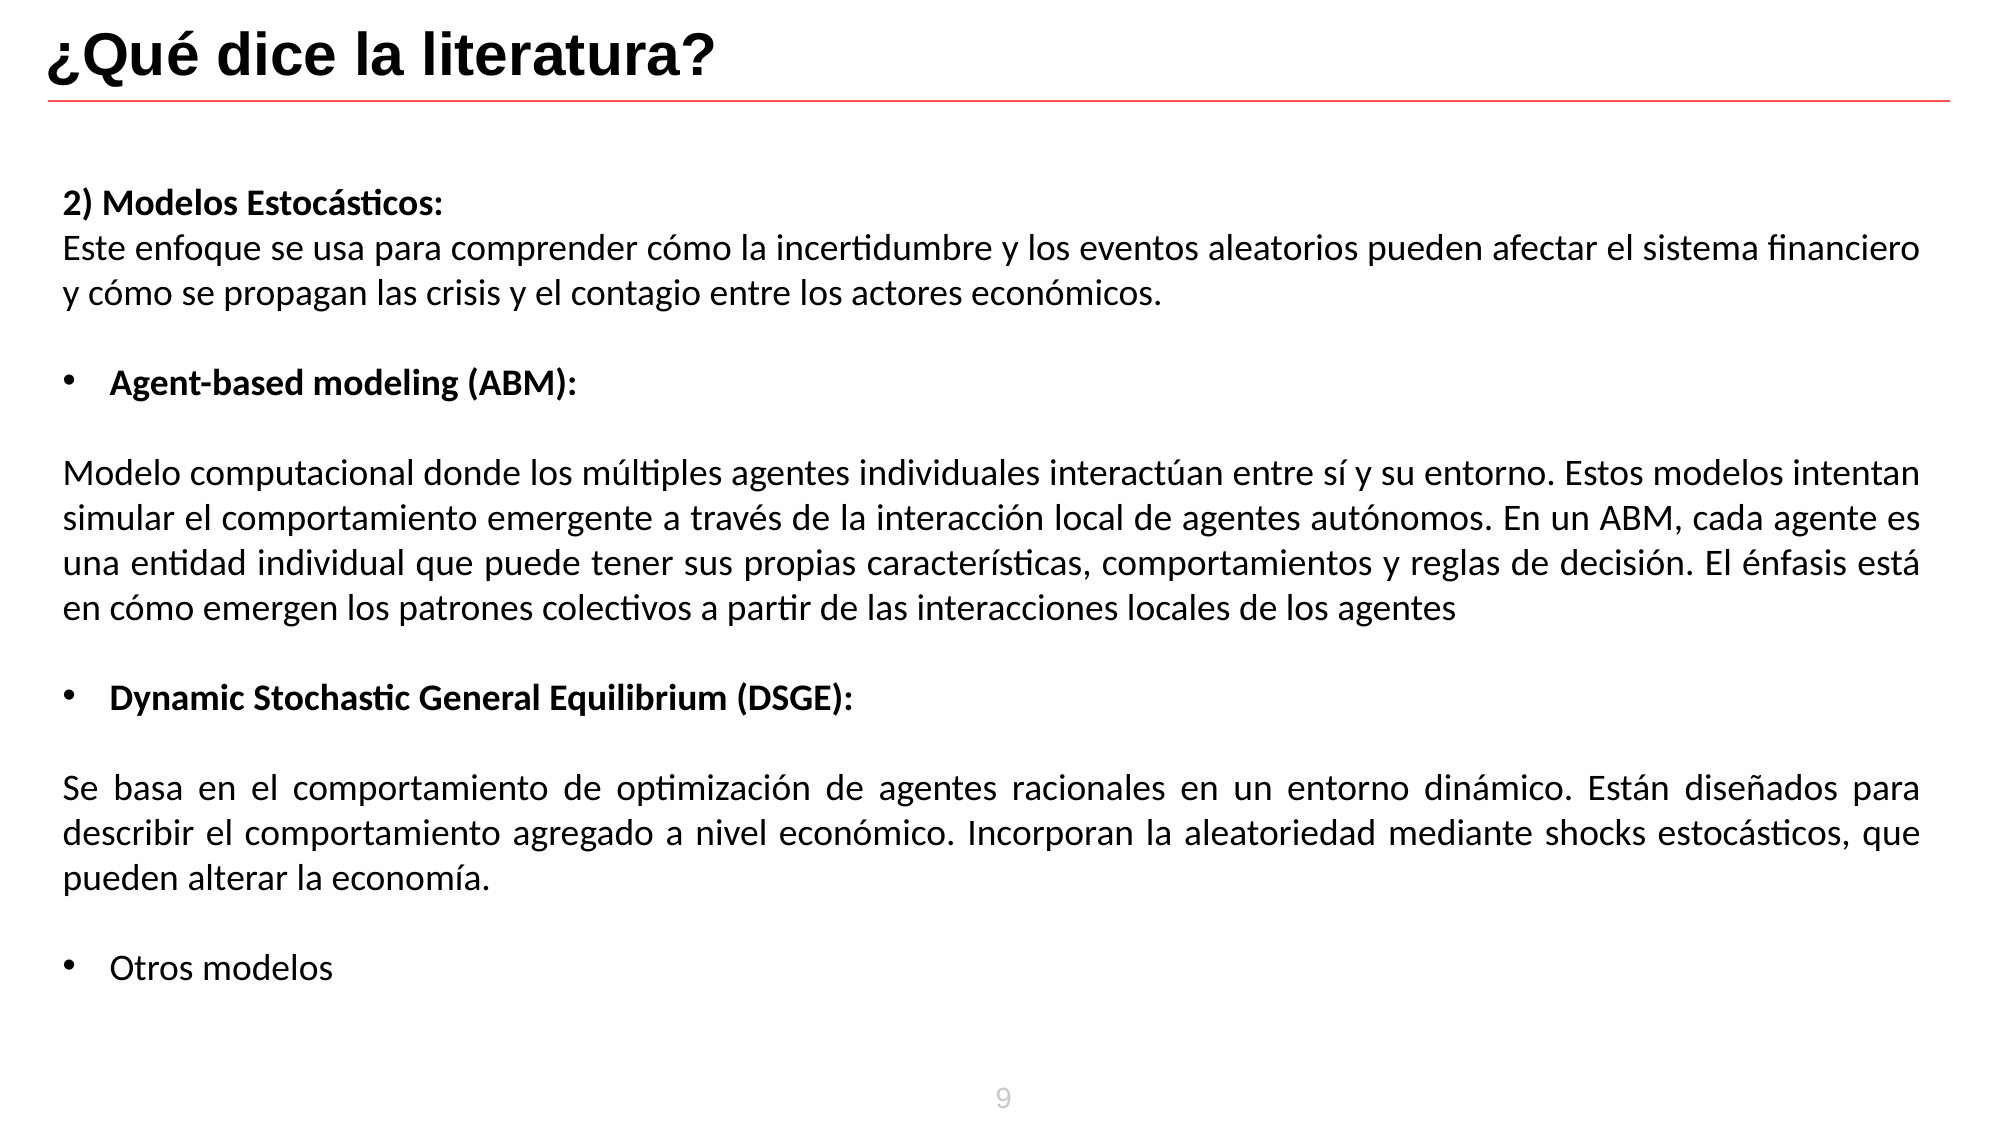

# ¿Qué dice la literatura?

2) Modelos Estocásticos:
Este enfoque se usa para comprender cómo la incertidumbre y los eventos aleatorios pueden afectar el sistema financiero y cómo se propagan las crisis y el contagio entre los actores económicos.

Agent-based modeling (ABM):

Modelo computacional donde los múltiples agentes individuales interactúan entre sí y su entorno. Estos modelos intentan simular el comportamiento emergente a través de la interacción local de agentes autónomos. En un ABM, cada agente es una entidad individual que puede tener sus propias características, comportamientos y reglas de decisión. El énfasis está en cómo emergen los patrones colectivos a partir de las interacciones locales de los agentes

Dynamic Stochastic General Equilibrium (DSGE):

Se basa en el comportamiento de optimización de agentes racionales en un entorno dinámico. Están diseñados para describir el comportamiento agregado a nivel económico. Incorporan la aleatoriedad mediante shocks estocásticos, que pueden alterar la economía.

Otros modelos

9